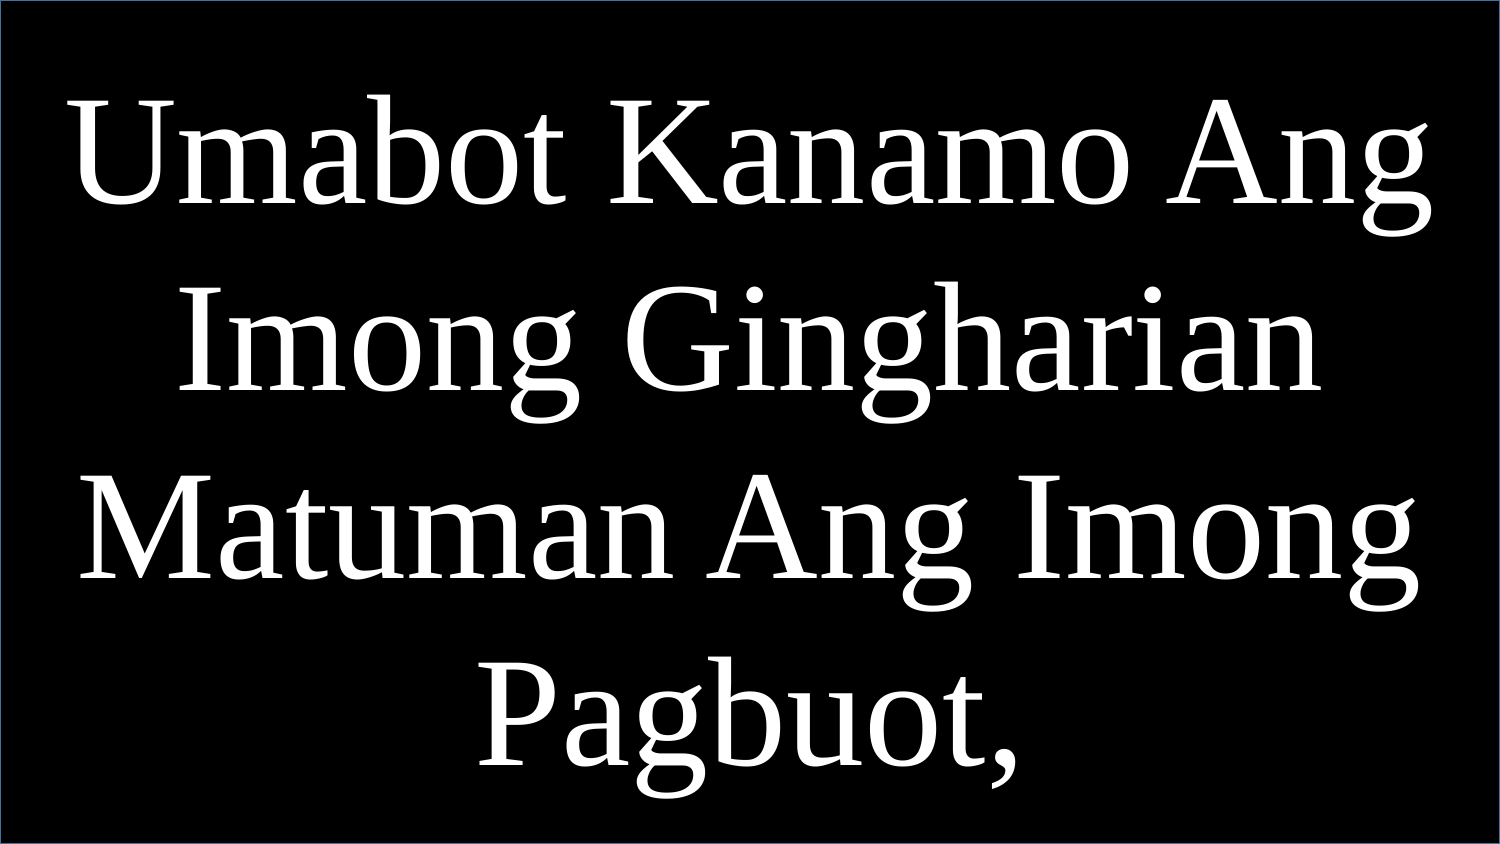

Umabot Kanamo Ang Imong Gingharian Matuman Ang Imong Pagbuot,